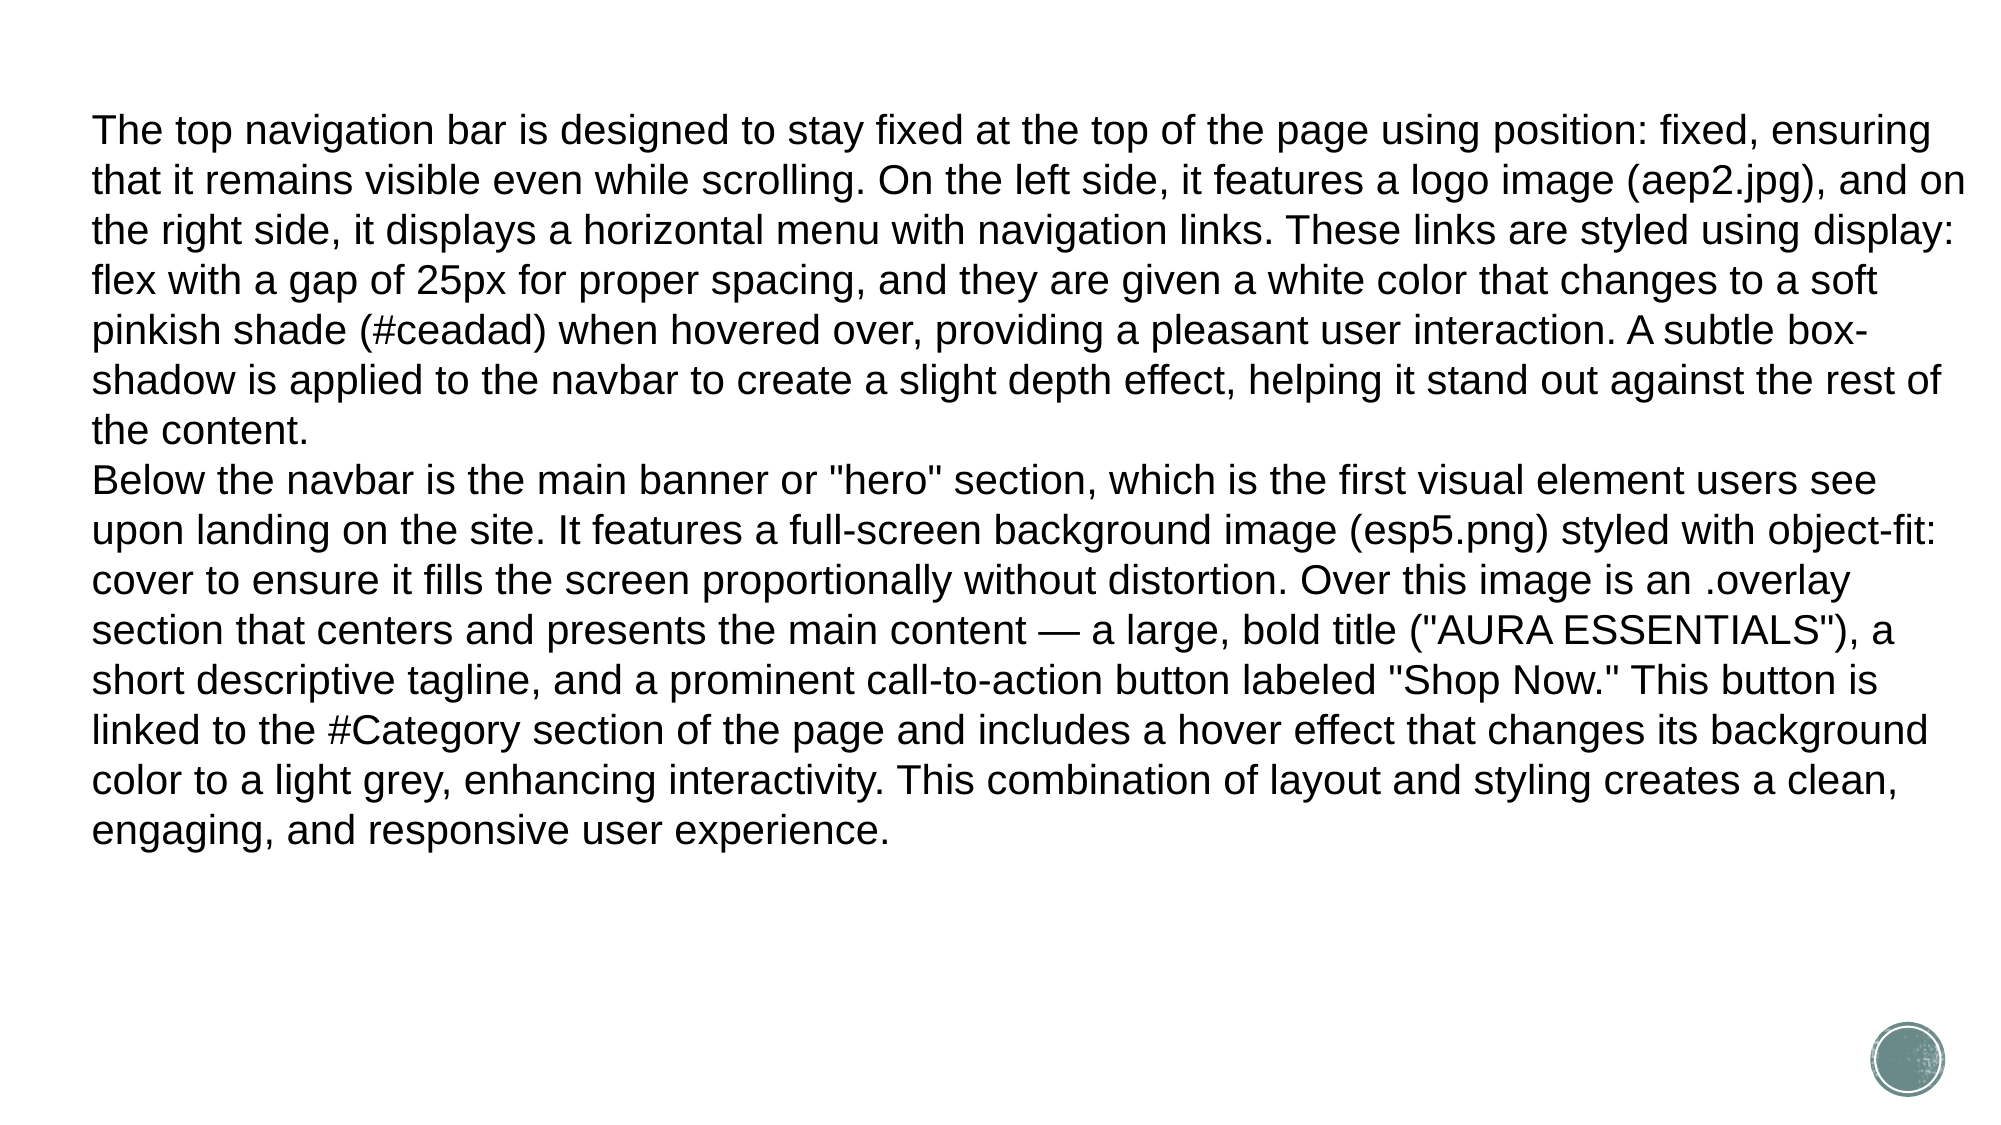

The top navigation bar is designed to stay fixed at the top of the page using position: fixed, ensuring that it remains visible even while scrolling. On the left side, it features a logo image (aep2.jpg), and on the right side, it displays a horizontal menu with navigation links. These links are styled using display: flex with a gap of 25px for proper spacing, and they are given a white color that changes to a soft pinkish shade (#ceadad) when hovered over, providing a pleasant user interaction. A subtle box-shadow is applied to the navbar to create a slight depth effect, helping it stand out against the rest of the content.
Below the navbar is the main banner or "hero" section, which is the first visual element users see upon landing on the site. It features a full-screen background image (esp5.png) styled with object-fit: cover to ensure it fills the screen proportionally without distortion. Over this image is an .overlay section that centers and presents the main content — a large, bold title ("AURA ESSENTIALS"), a short descriptive tagline, and a prominent call-to-action button labeled "Shop Now." This button is linked to the #Category section of the page and includes a hover effect that changes its background color to a light grey, enhancing interactivity. This combination of layout and styling creates a clean, engaging, and responsive user experience.